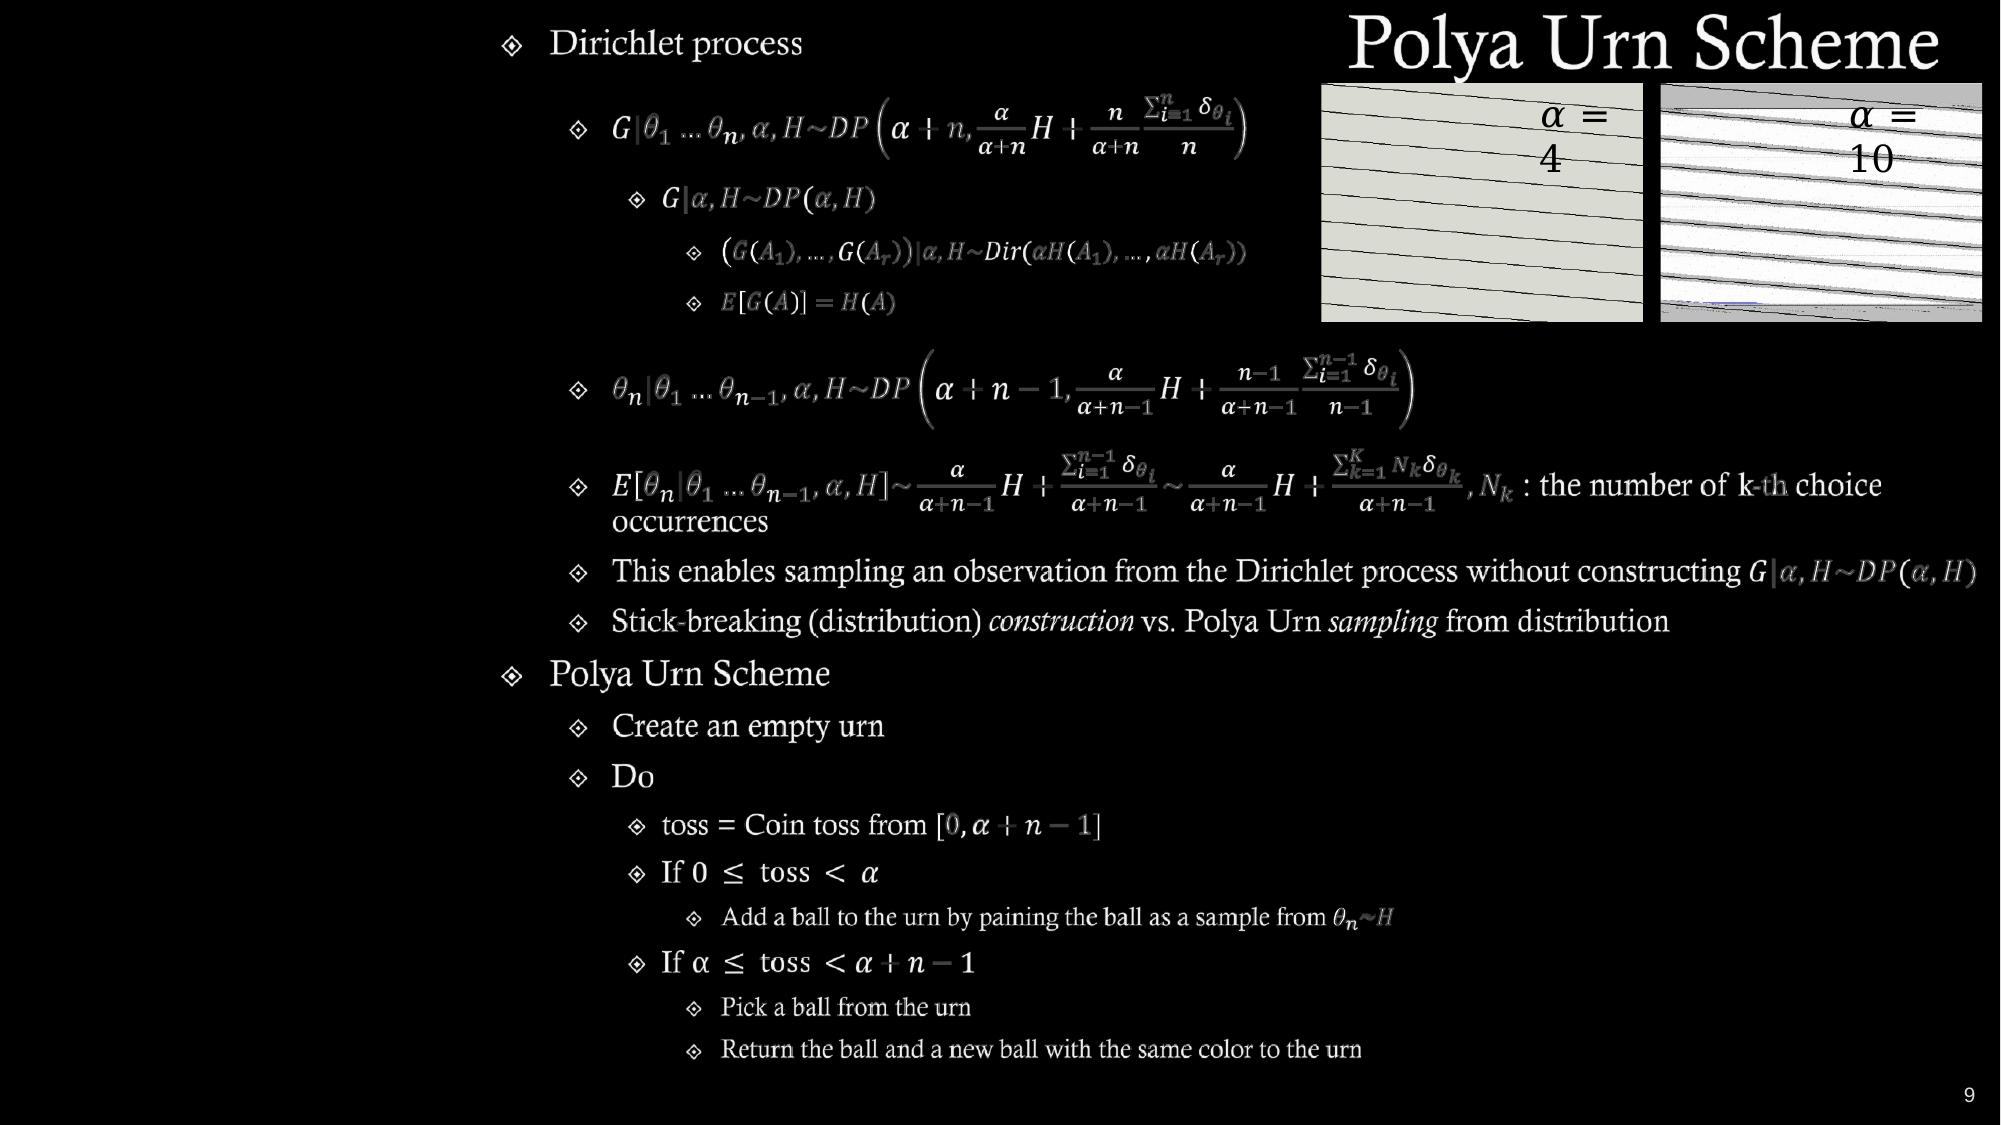

𝛼 = 4
𝛼 = 10

9